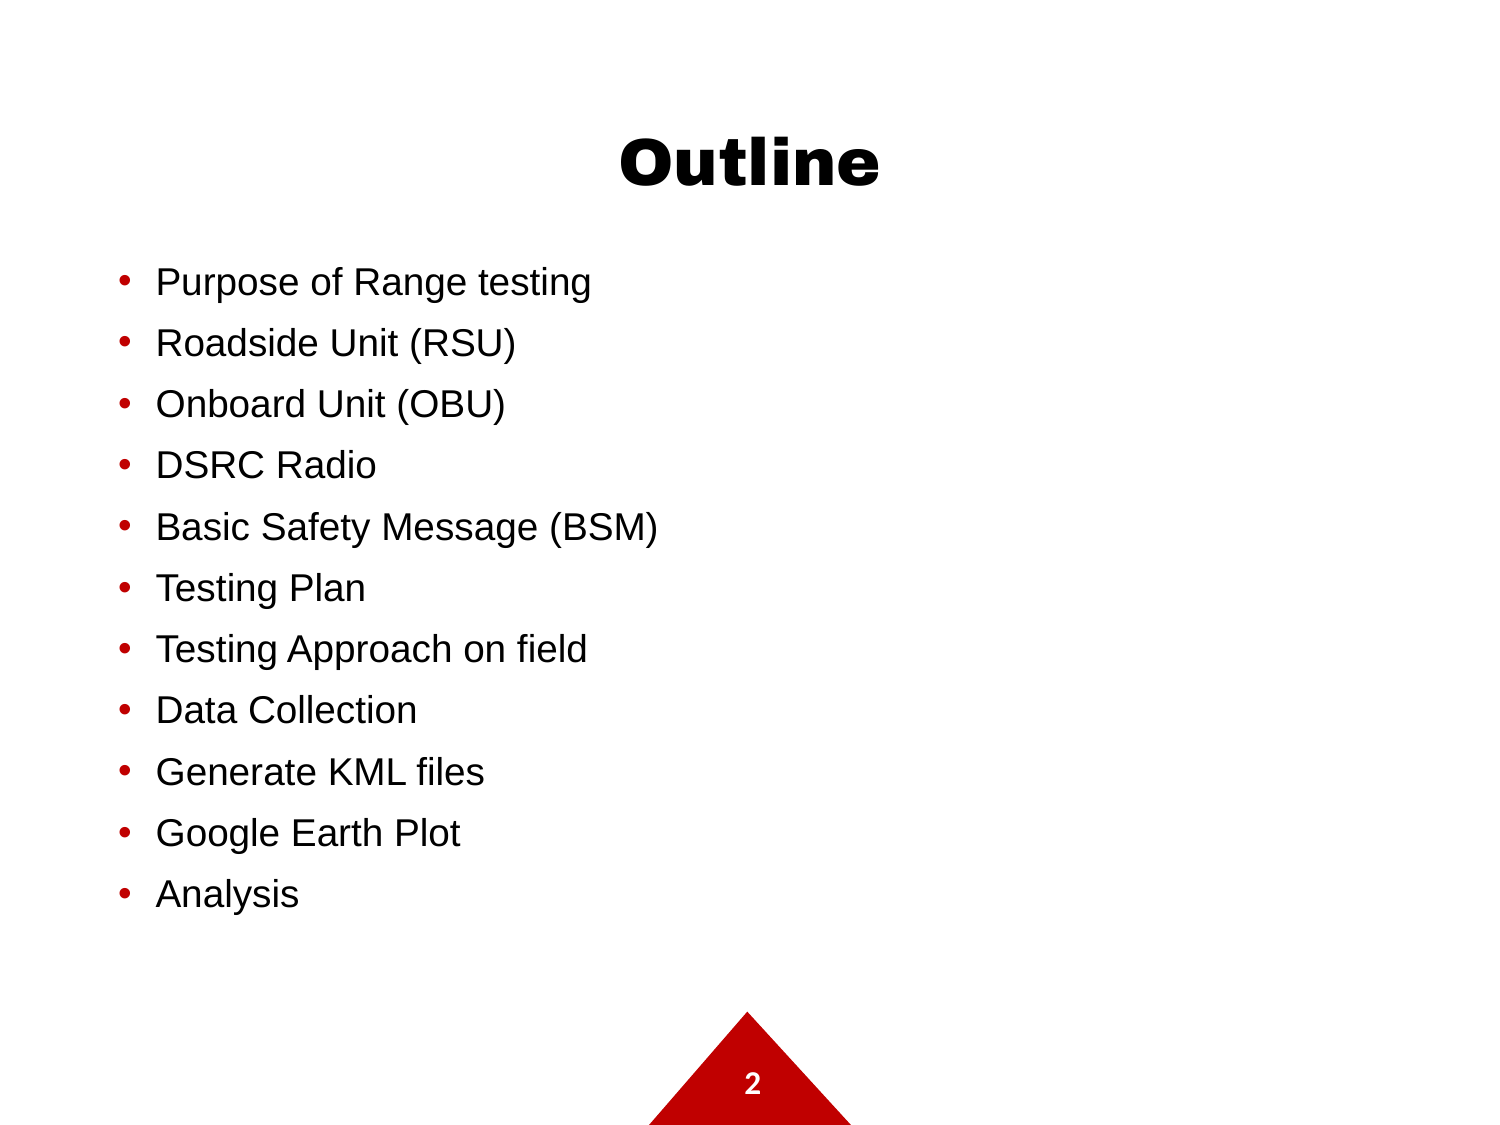

# Outline
Purpose of Range testing
Roadside Unit (RSU)
Onboard Unit (OBU)
DSRC Radio
Basic Safety Message (BSM)
Testing Plan
Testing Approach on field
Data Collection
Generate KML files
Google Earth Plot
Analysis

2